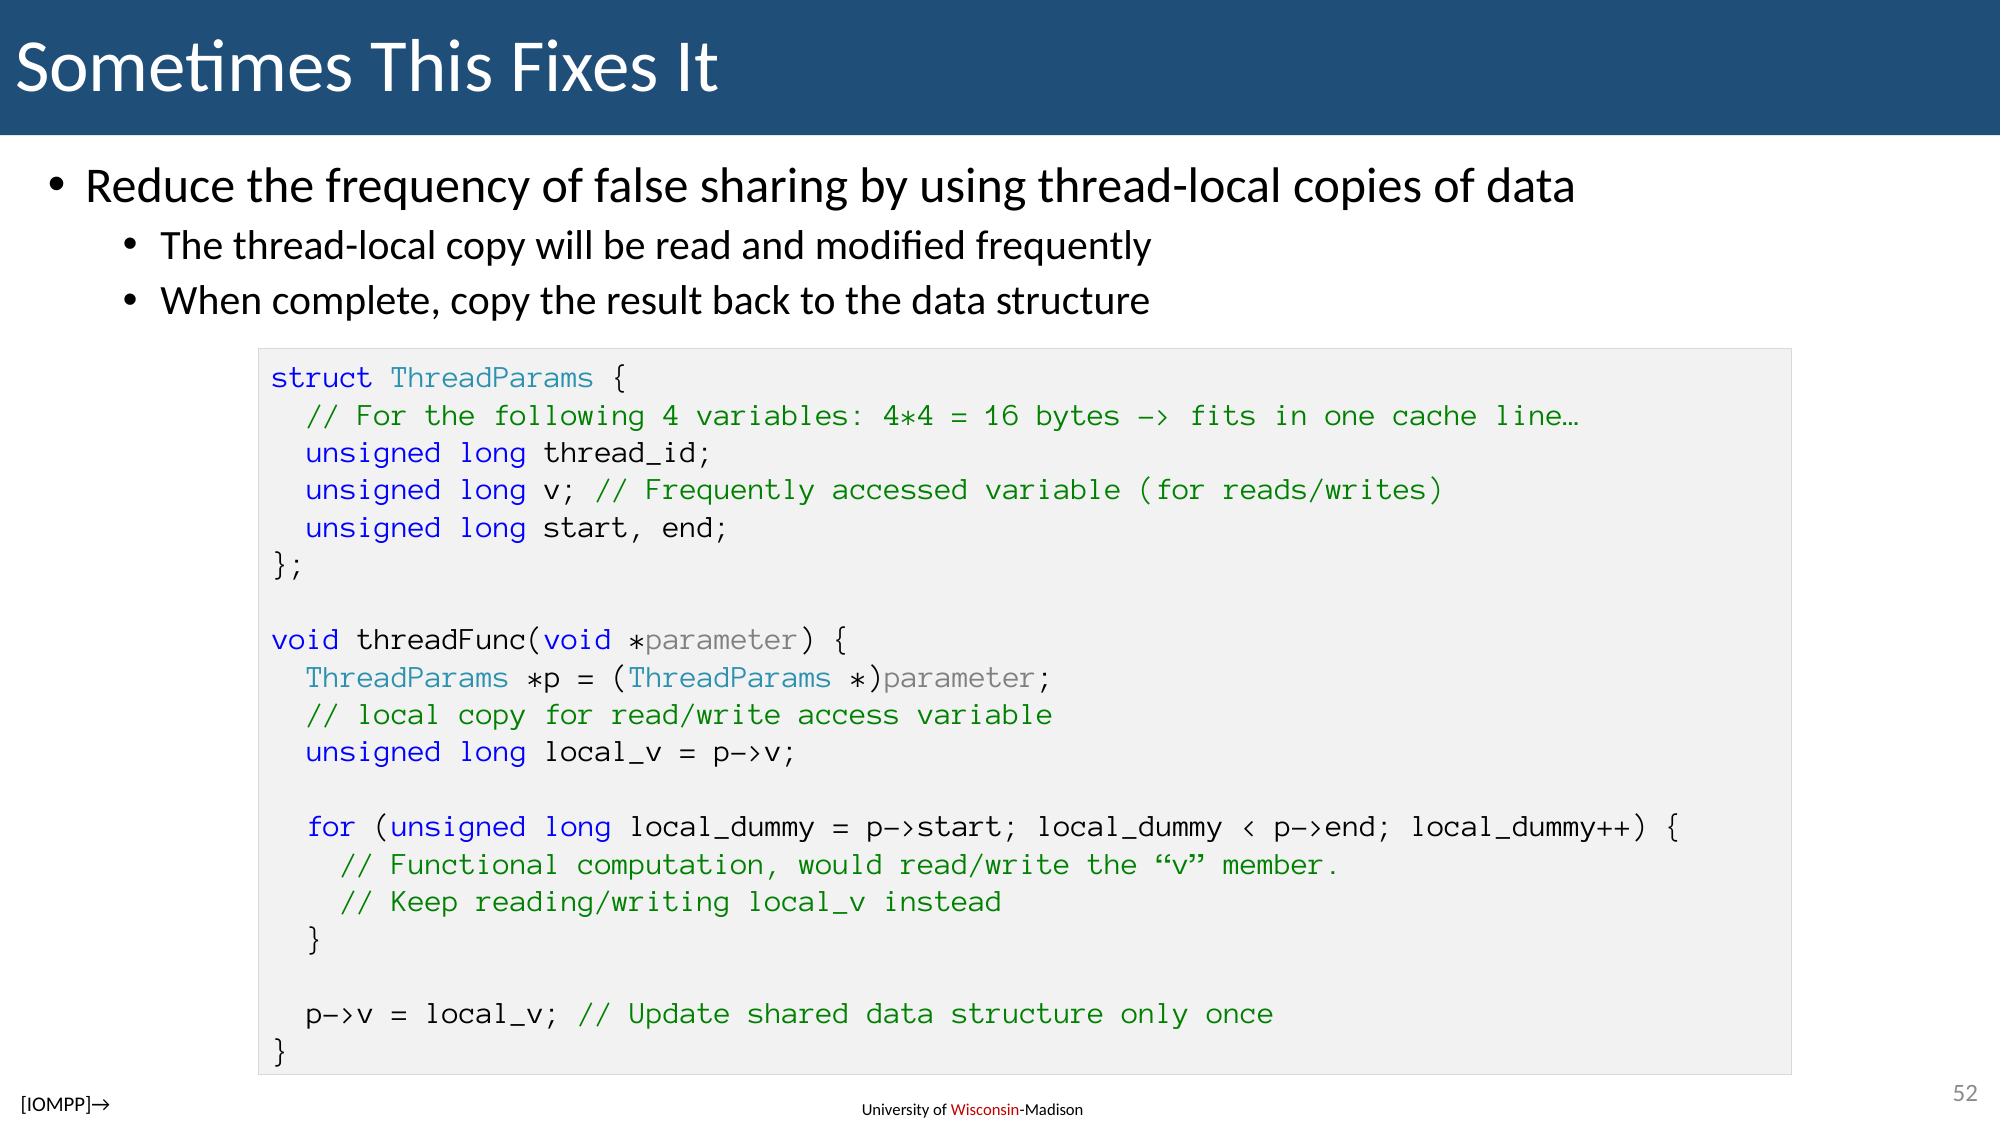

# Sometimes This Fixes It
Reduce the frequency of false sharing by using thread-local copies of data
The thread-local copy will be read and modified frequently
When complete, copy the result back to the data structure
struct ThreadParams {
  // For the following 4 variables: 4*4 = 16 bytes -> fits in one cache line…
  unsigned long thread_id;
  unsigned long v; // Frequently accessed variable (for reads/writes)
  unsigned long start, end;
};

void threadFunc(void *parameter) {
  ThreadParams *p = (ThreadParams *)parameter;
  // local copy for read/write access variable
  unsigned long local_v = p->v;

  for (unsigned long local_dummy = p->start; local_dummy < p->end; local_dummy++) {
    // Functional computation, would read/write the “v” member.
    // Keep reading/writing local_v instead
  }

  p->v = local_v; // Update shared data structure only once
}
52
[IOMPP]→